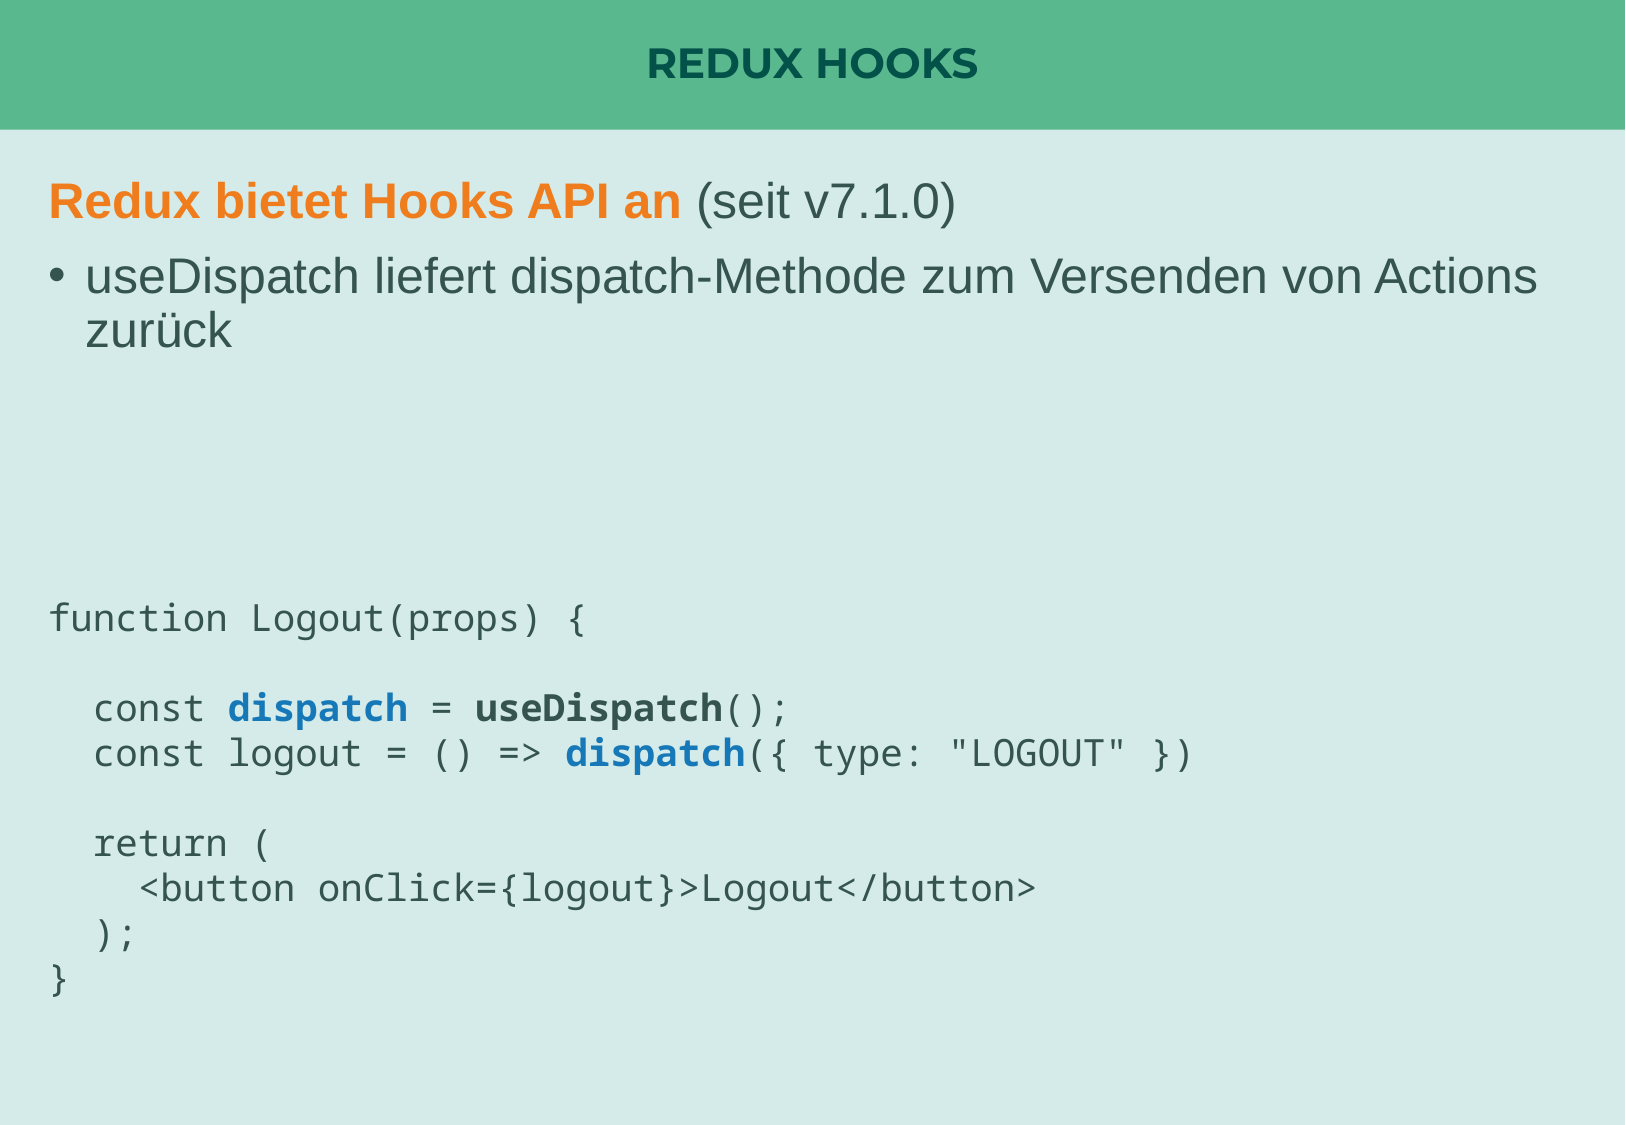

# Redux Hooks
Redux bietet Hooks API an (seit v7.1.0)
useDispatch liefert dispatch-Methode zum Versenden von Actions zurück

Beispiel: ChatPage oder Tabs

Beispiel: UserStatsPage für fetch ?
function Logout(props) {

  const dispatch = useDispatch();
  const logout = () => dispatch({ type: "LOGOUT" })

  return (
    <button onClick={logout}>Logout</button>
  );
}